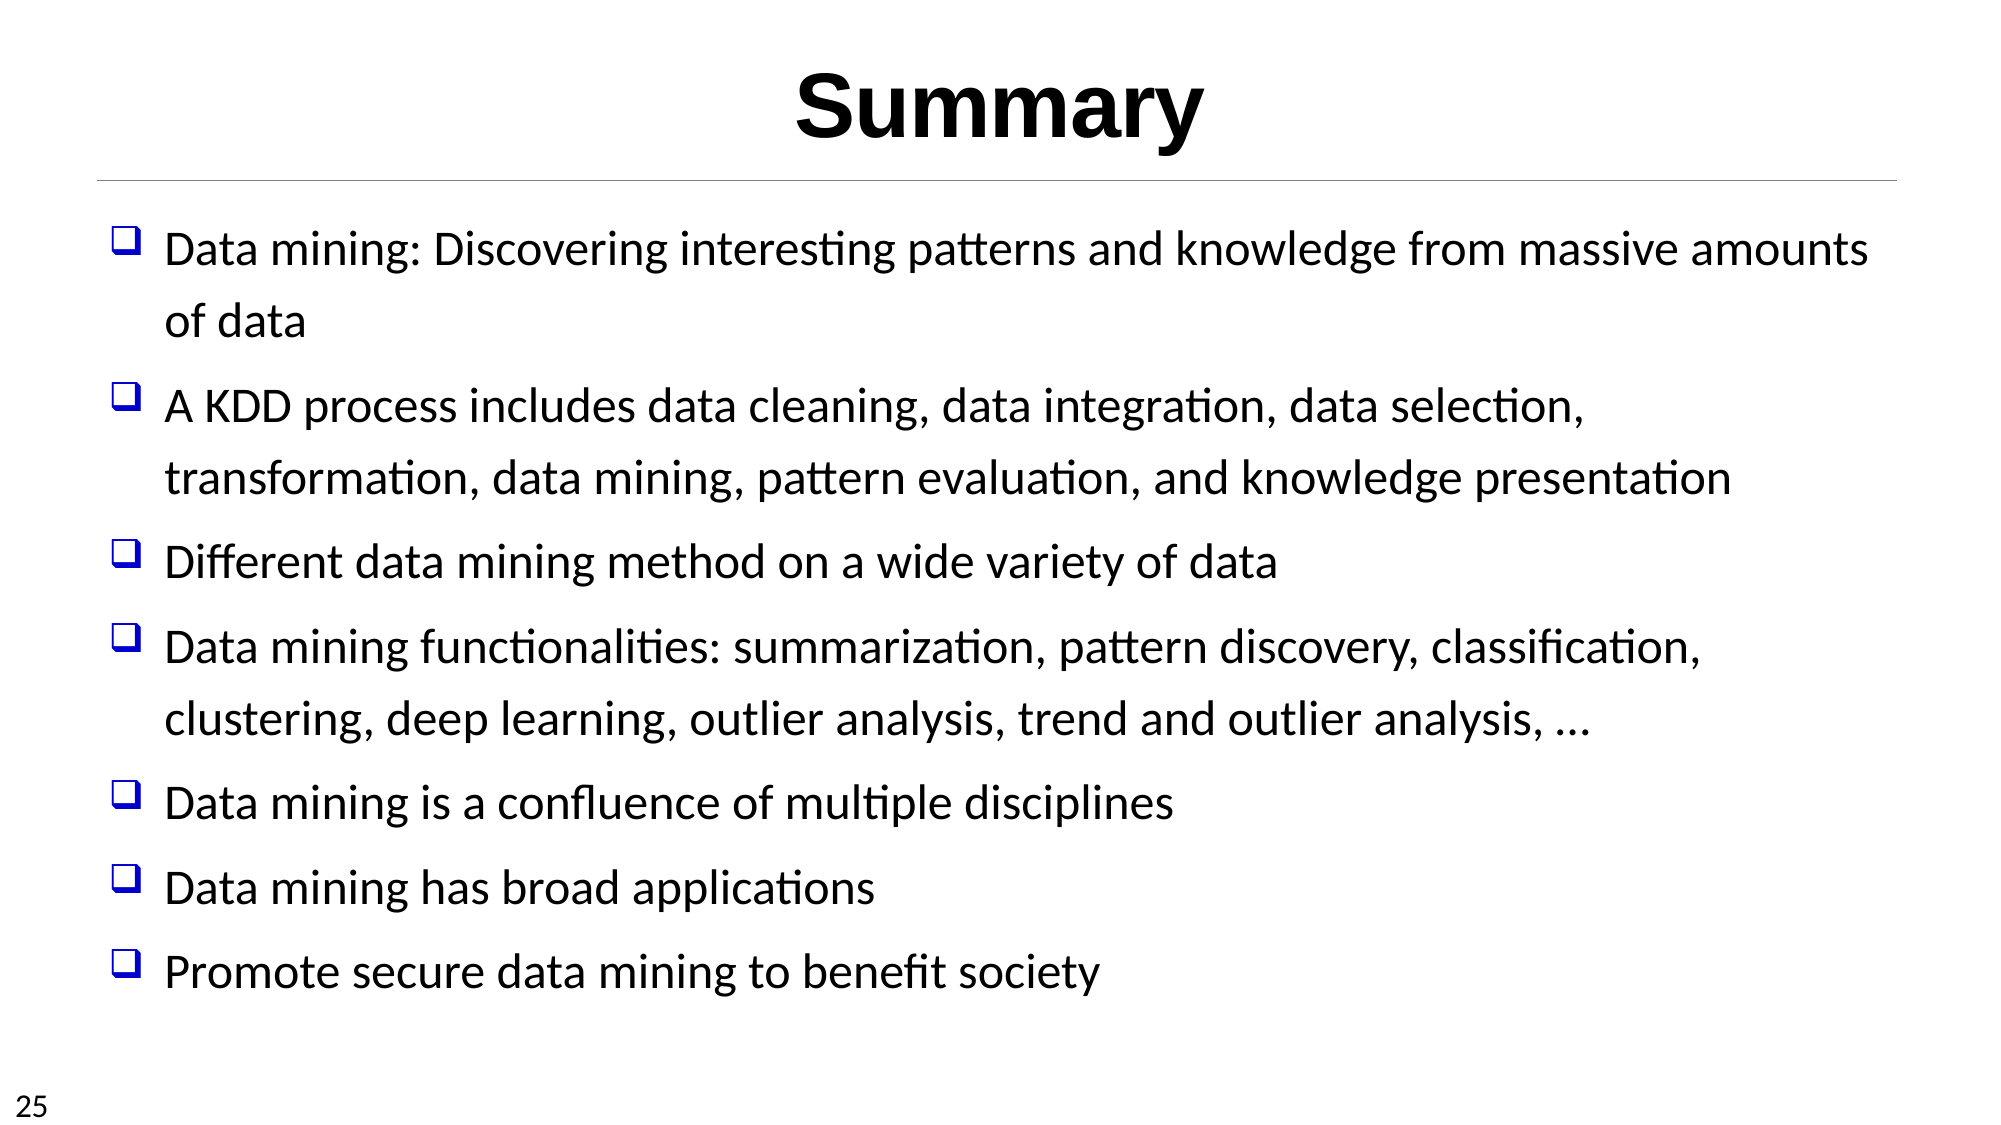

# Summary
Data mining: Discovering interesting patterns and knowledge from massive amounts of data
A KDD process includes data cleaning, data integration, data selection, transformation, data mining, pattern evaluation, and knowledge presentation
Different data mining method on a wide variety of data
Data mining functionalities: summarization, pattern discovery, classification, clustering, deep learning, outlier analysis, trend and outlier analysis, …
Data mining is a confluence of multiple disciplines
Data mining has broad applications
Promote secure data mining to benefit society